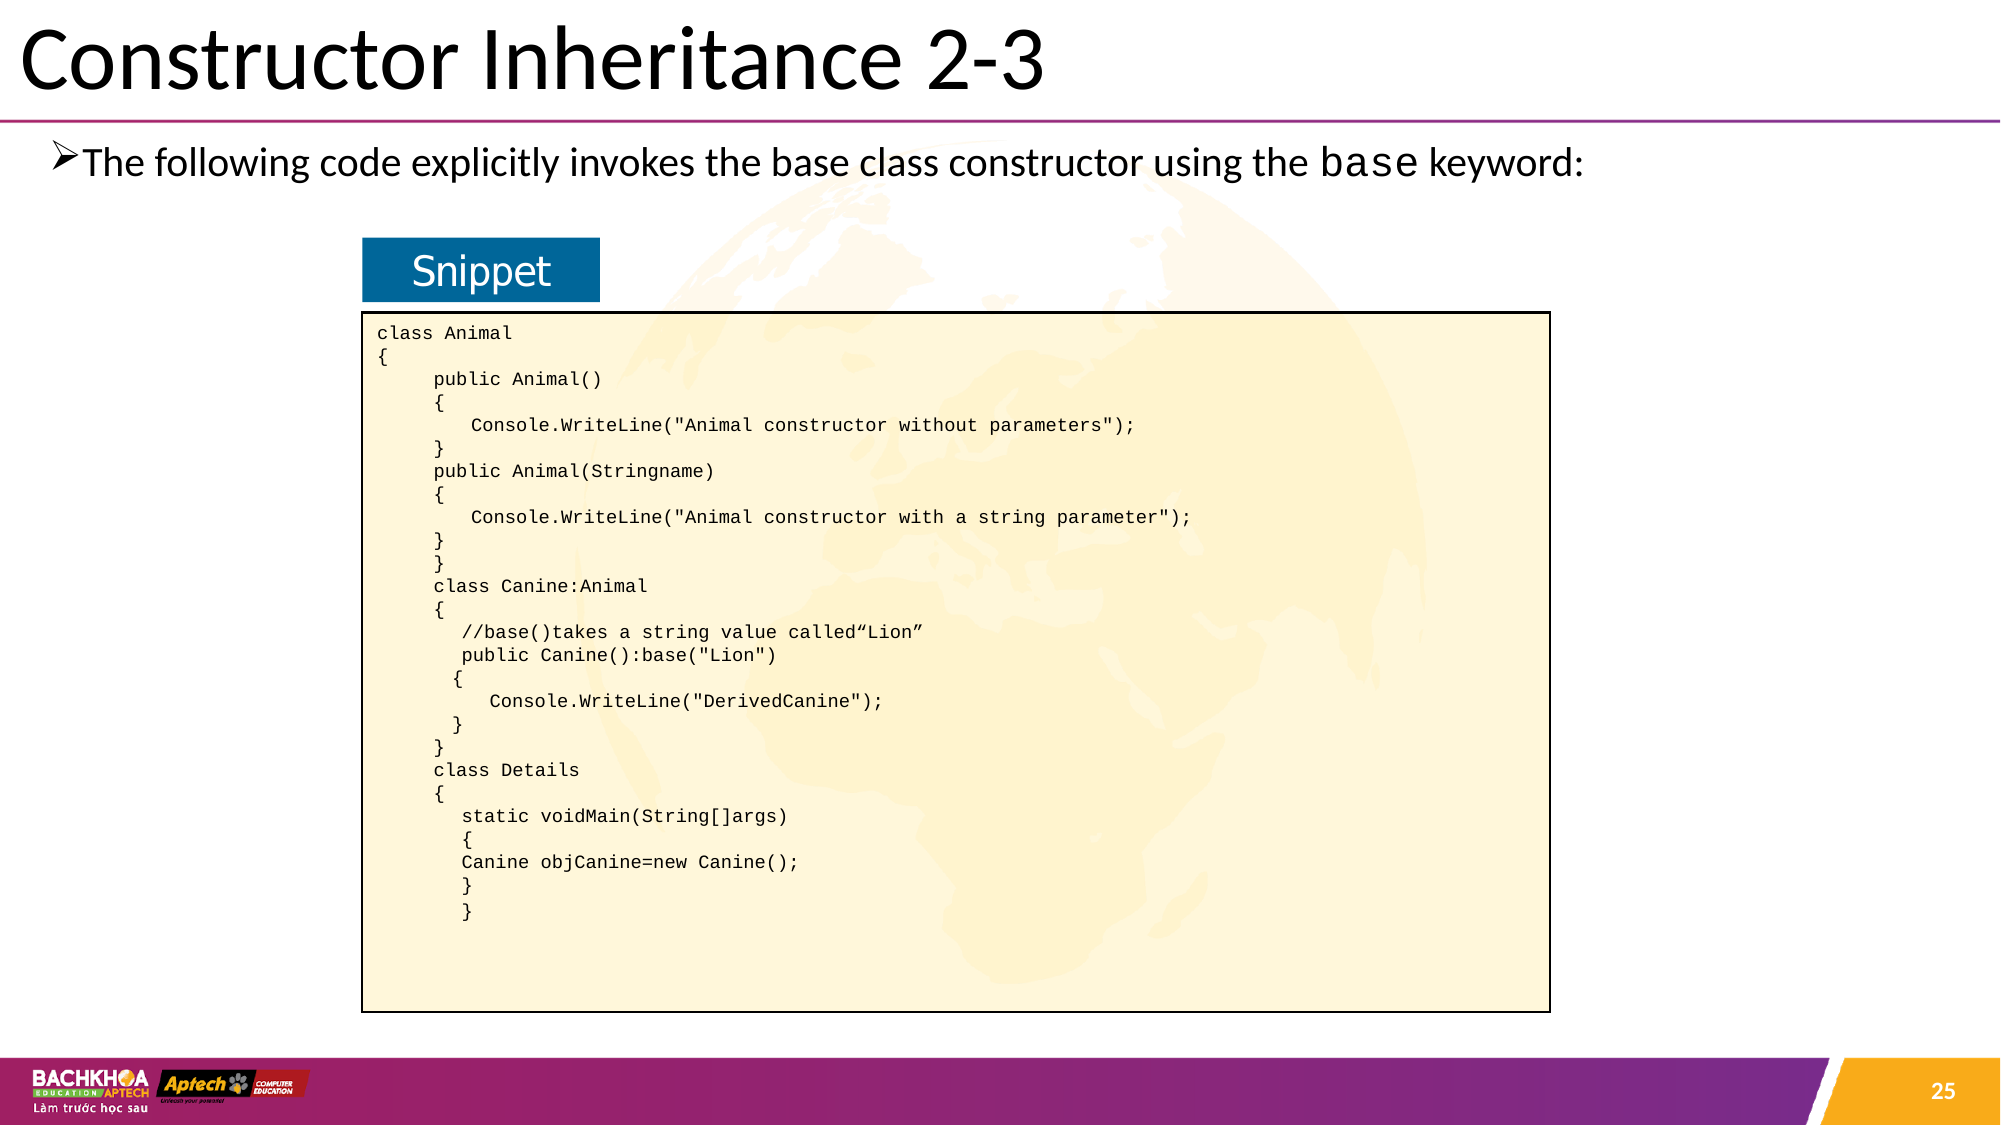

# Constructor Inheritance 2-3
The following code explicitly invokes the base class constructor using the base keyword:

Snippet
class Animal
{
public Animal()
{
Console.WriteLine("Animal constructor without parameters");
}
public Animal(Stringname)
{
Console.WriteLine("Animal constructor with a string parameter");
}
}
class Canine:Animal
{
//base()takes a string value called“Lion”
public Canine():base("Lion")
{
Console.WriteLine("DerivedCanine");
}
}
class Details
{
static voidMain(String[]args)
{
Canine objCanine=new Canine();
}
}

25